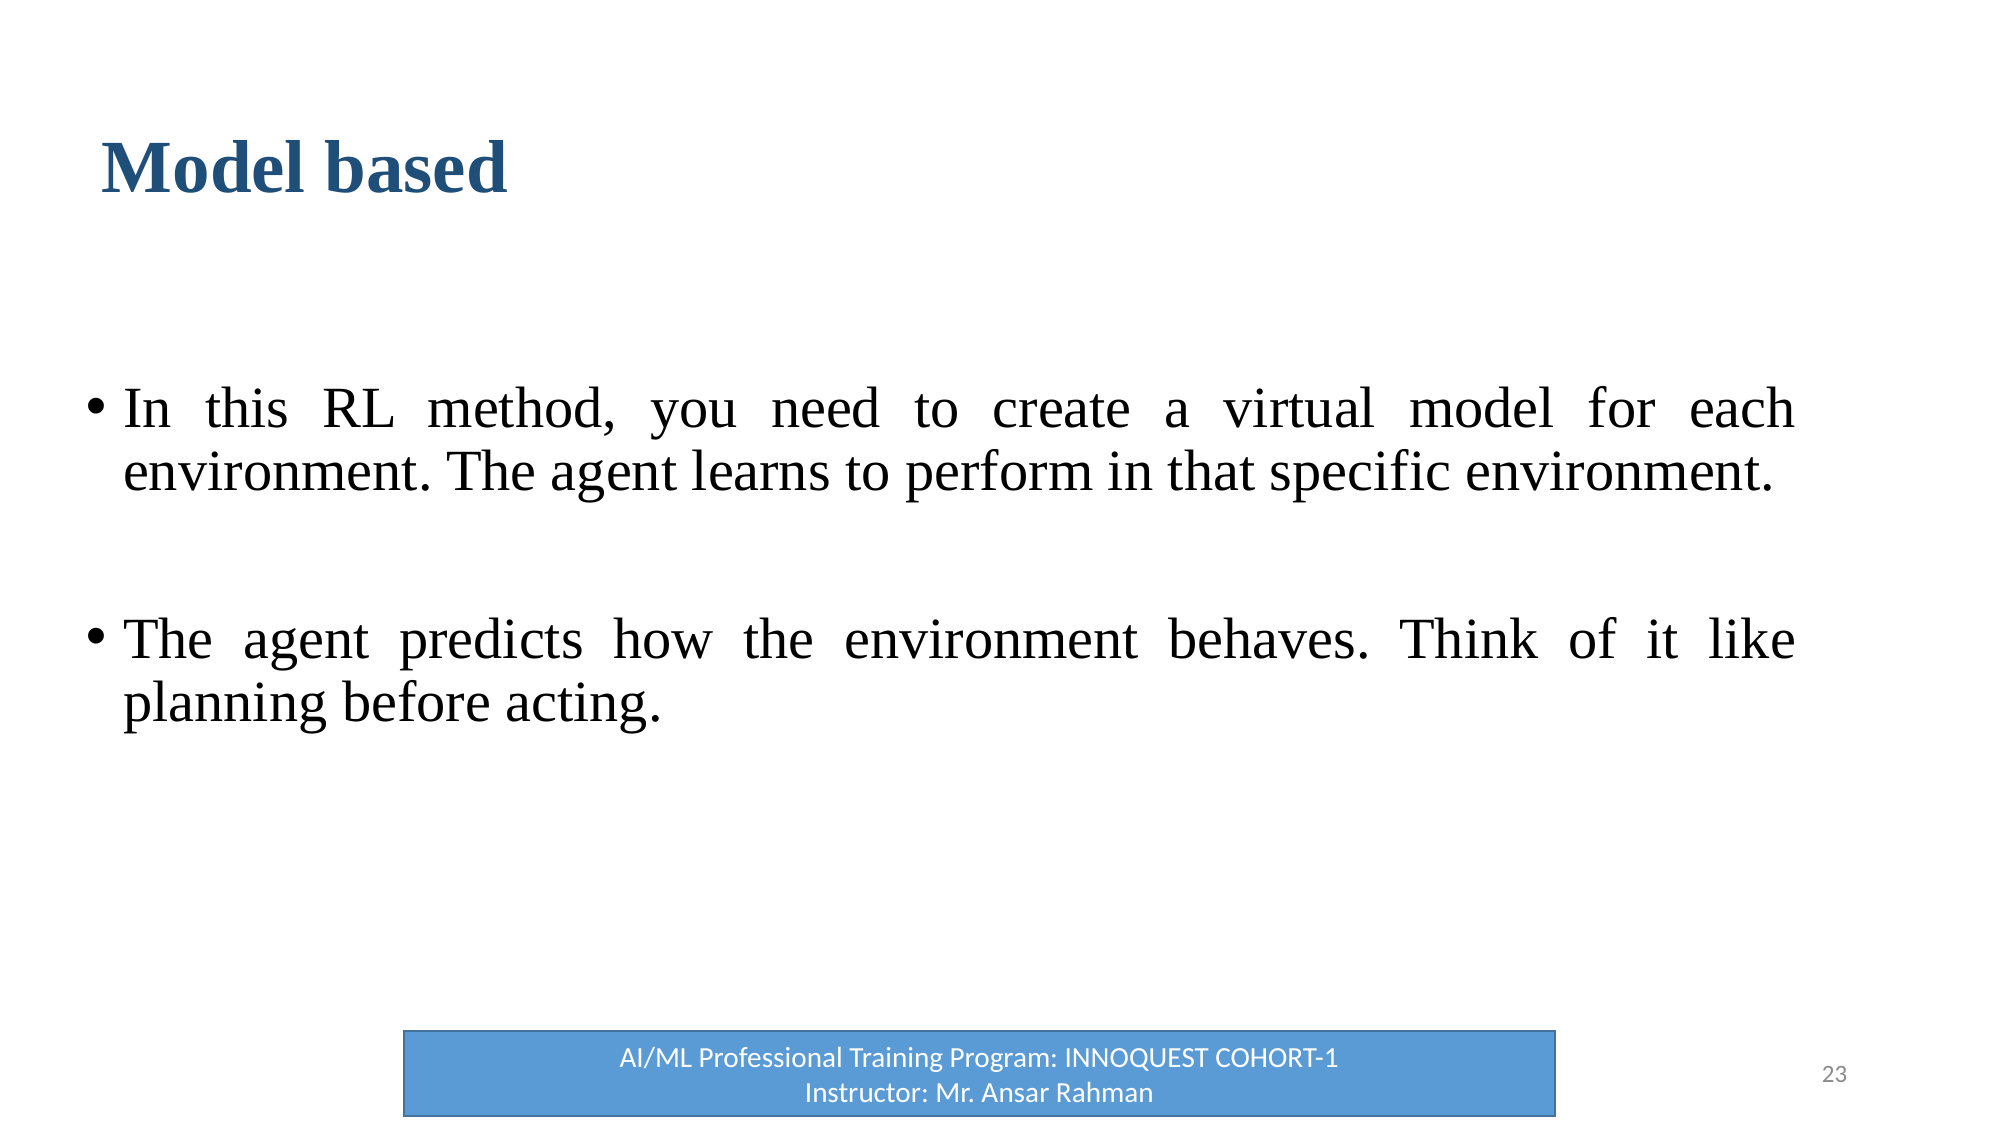

# Model based

In this RL method, you need to create a virtual model for each environment. The agent learns to perform in that specific environment.

The agent predicts how the environment behaves. Think of it like planning before acting.

AI/ML Professional Training Program: INNOQUEST COHORT-1
Instructor: Mr. Ansar Rahman
23